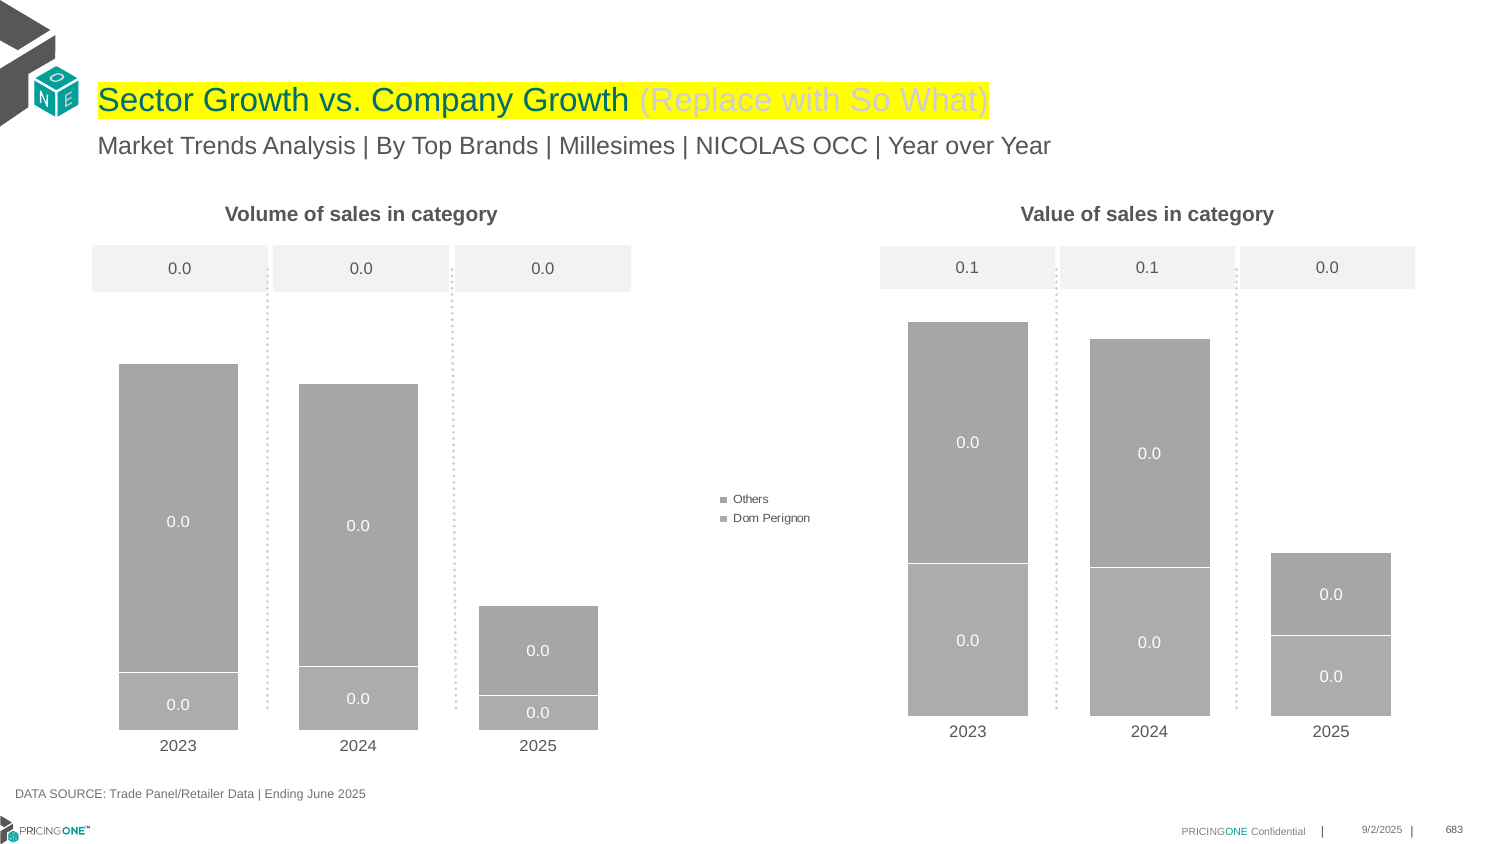

# Sector Growth vs. Company Growth (Replace with So What)
Market Trends Analysis | By Top Brands | Millesimes | NICOLAS OCC | Year over Year
| Value of sales in category |  |  |
| --- | --- | --- |
| 0.1 | 0.1 | 0.0 |
| Volume of sales in category |  |  |
| --- | --- | --- |
| 0.0 | 0.0 | 0.0 |

### Chart

| Category | Dom Perignon | Others |
|---|---|---|
| 2023 | 0.021793 | 0.034795 |
| 2024 | 0.021269 | 0.032862 |
| 2025 | 0.011553 | 0.011877 |

### Chart

| Category | Dom Perignon | Others |
|---|---|---|
| 2023 | 6e-05 | 0.000321 |
| 2024 | 6.7e-05 | 0.000293 |
| 2025 | 3.7e-05 | 9.3e-05 |
DATA SOURCE: Trade Panel/Retailer Data | Ending June 2025

9/2/2025
683